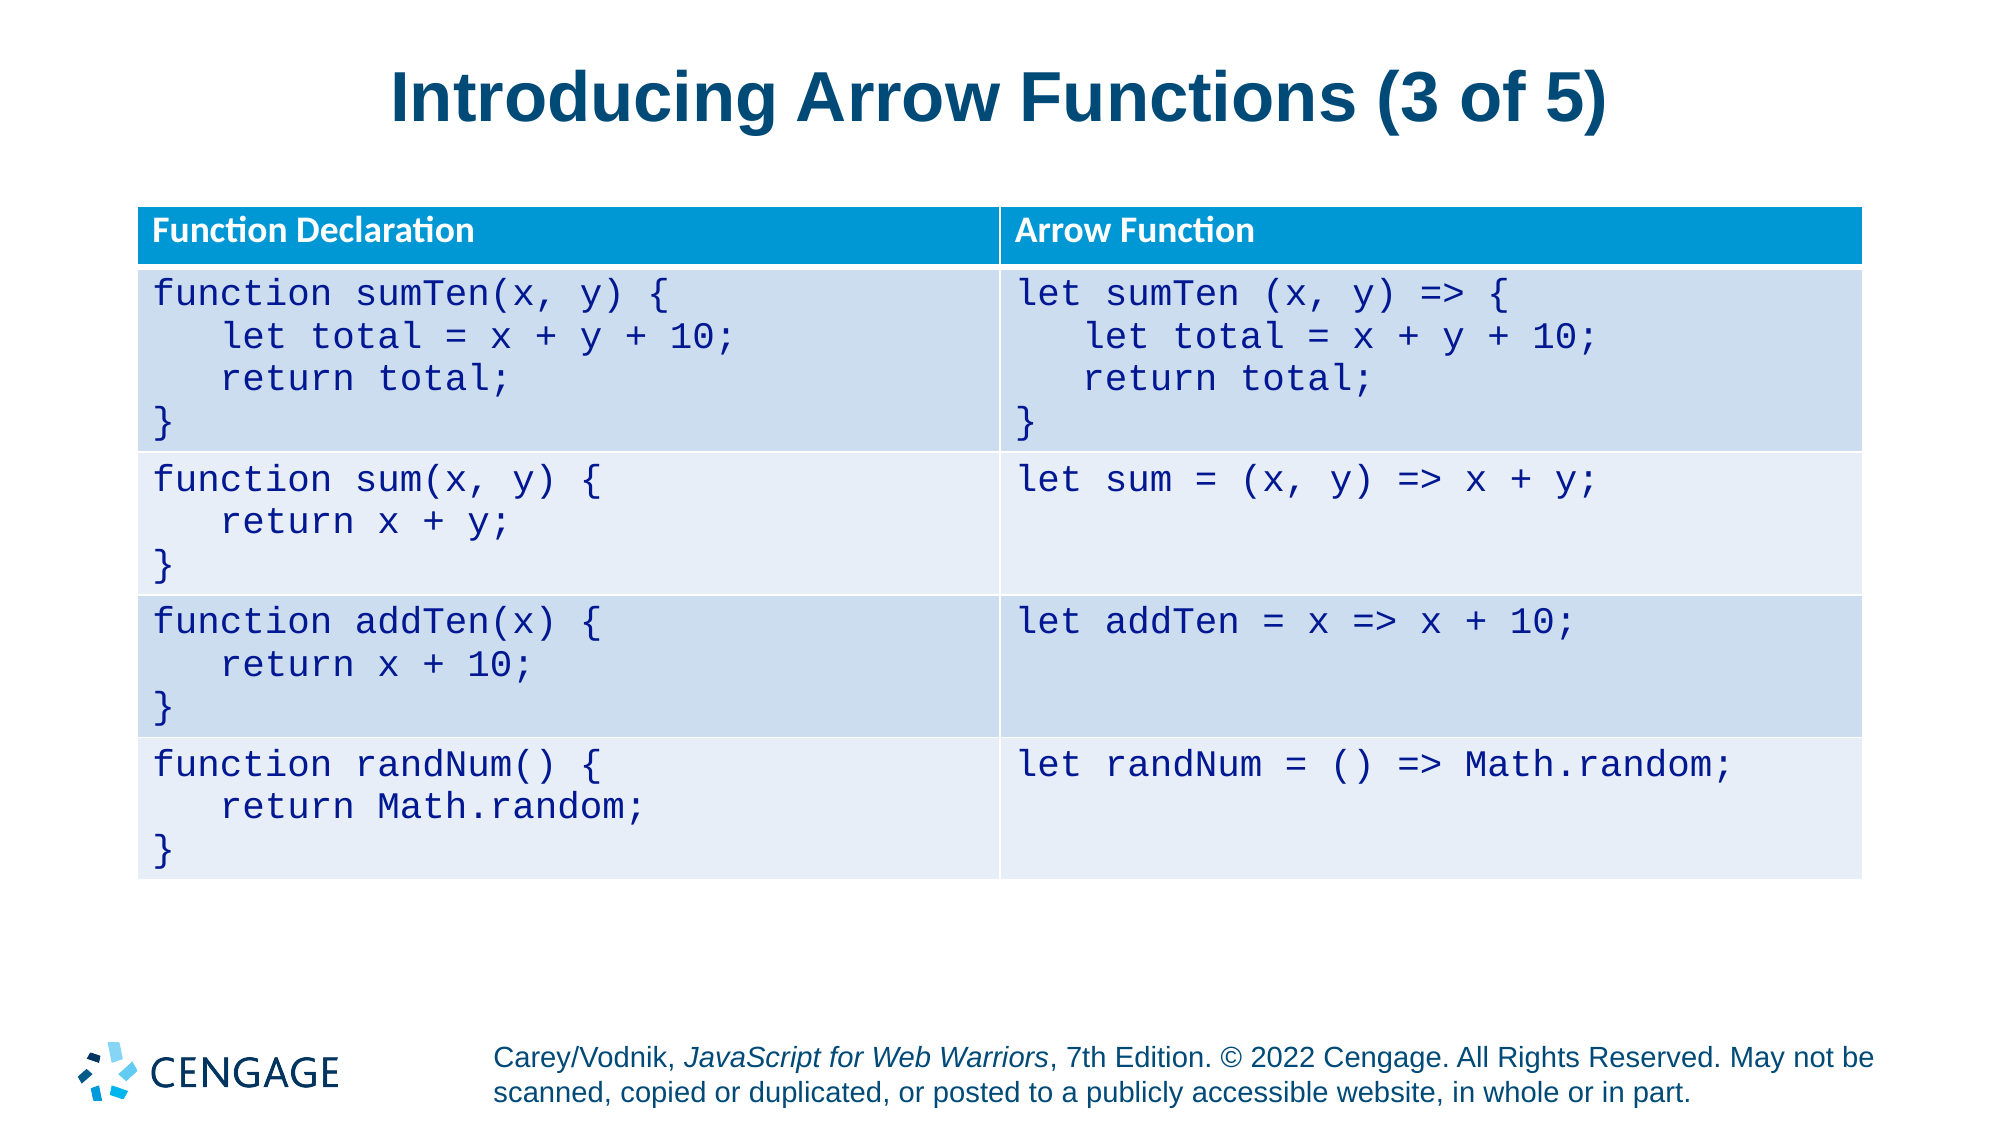

# Introducing Arrow Functions (3 of 5)
| Function Declaration | Arrow Function |
| --- | --- |
| function sumTen(x, y) { let total = x + y + 10; return total; } | let sumTen (x, y) => { let total = x + y + 10; return total; } |
| function sum(x, y) { return x + y; } | let sum = (x, y) => x + y; |
| function addTen(x) { return x + 10; } | let addTen = x => x + 10; |
| function randNum() { return Math.random; } | let randNum = () => Math.random; |